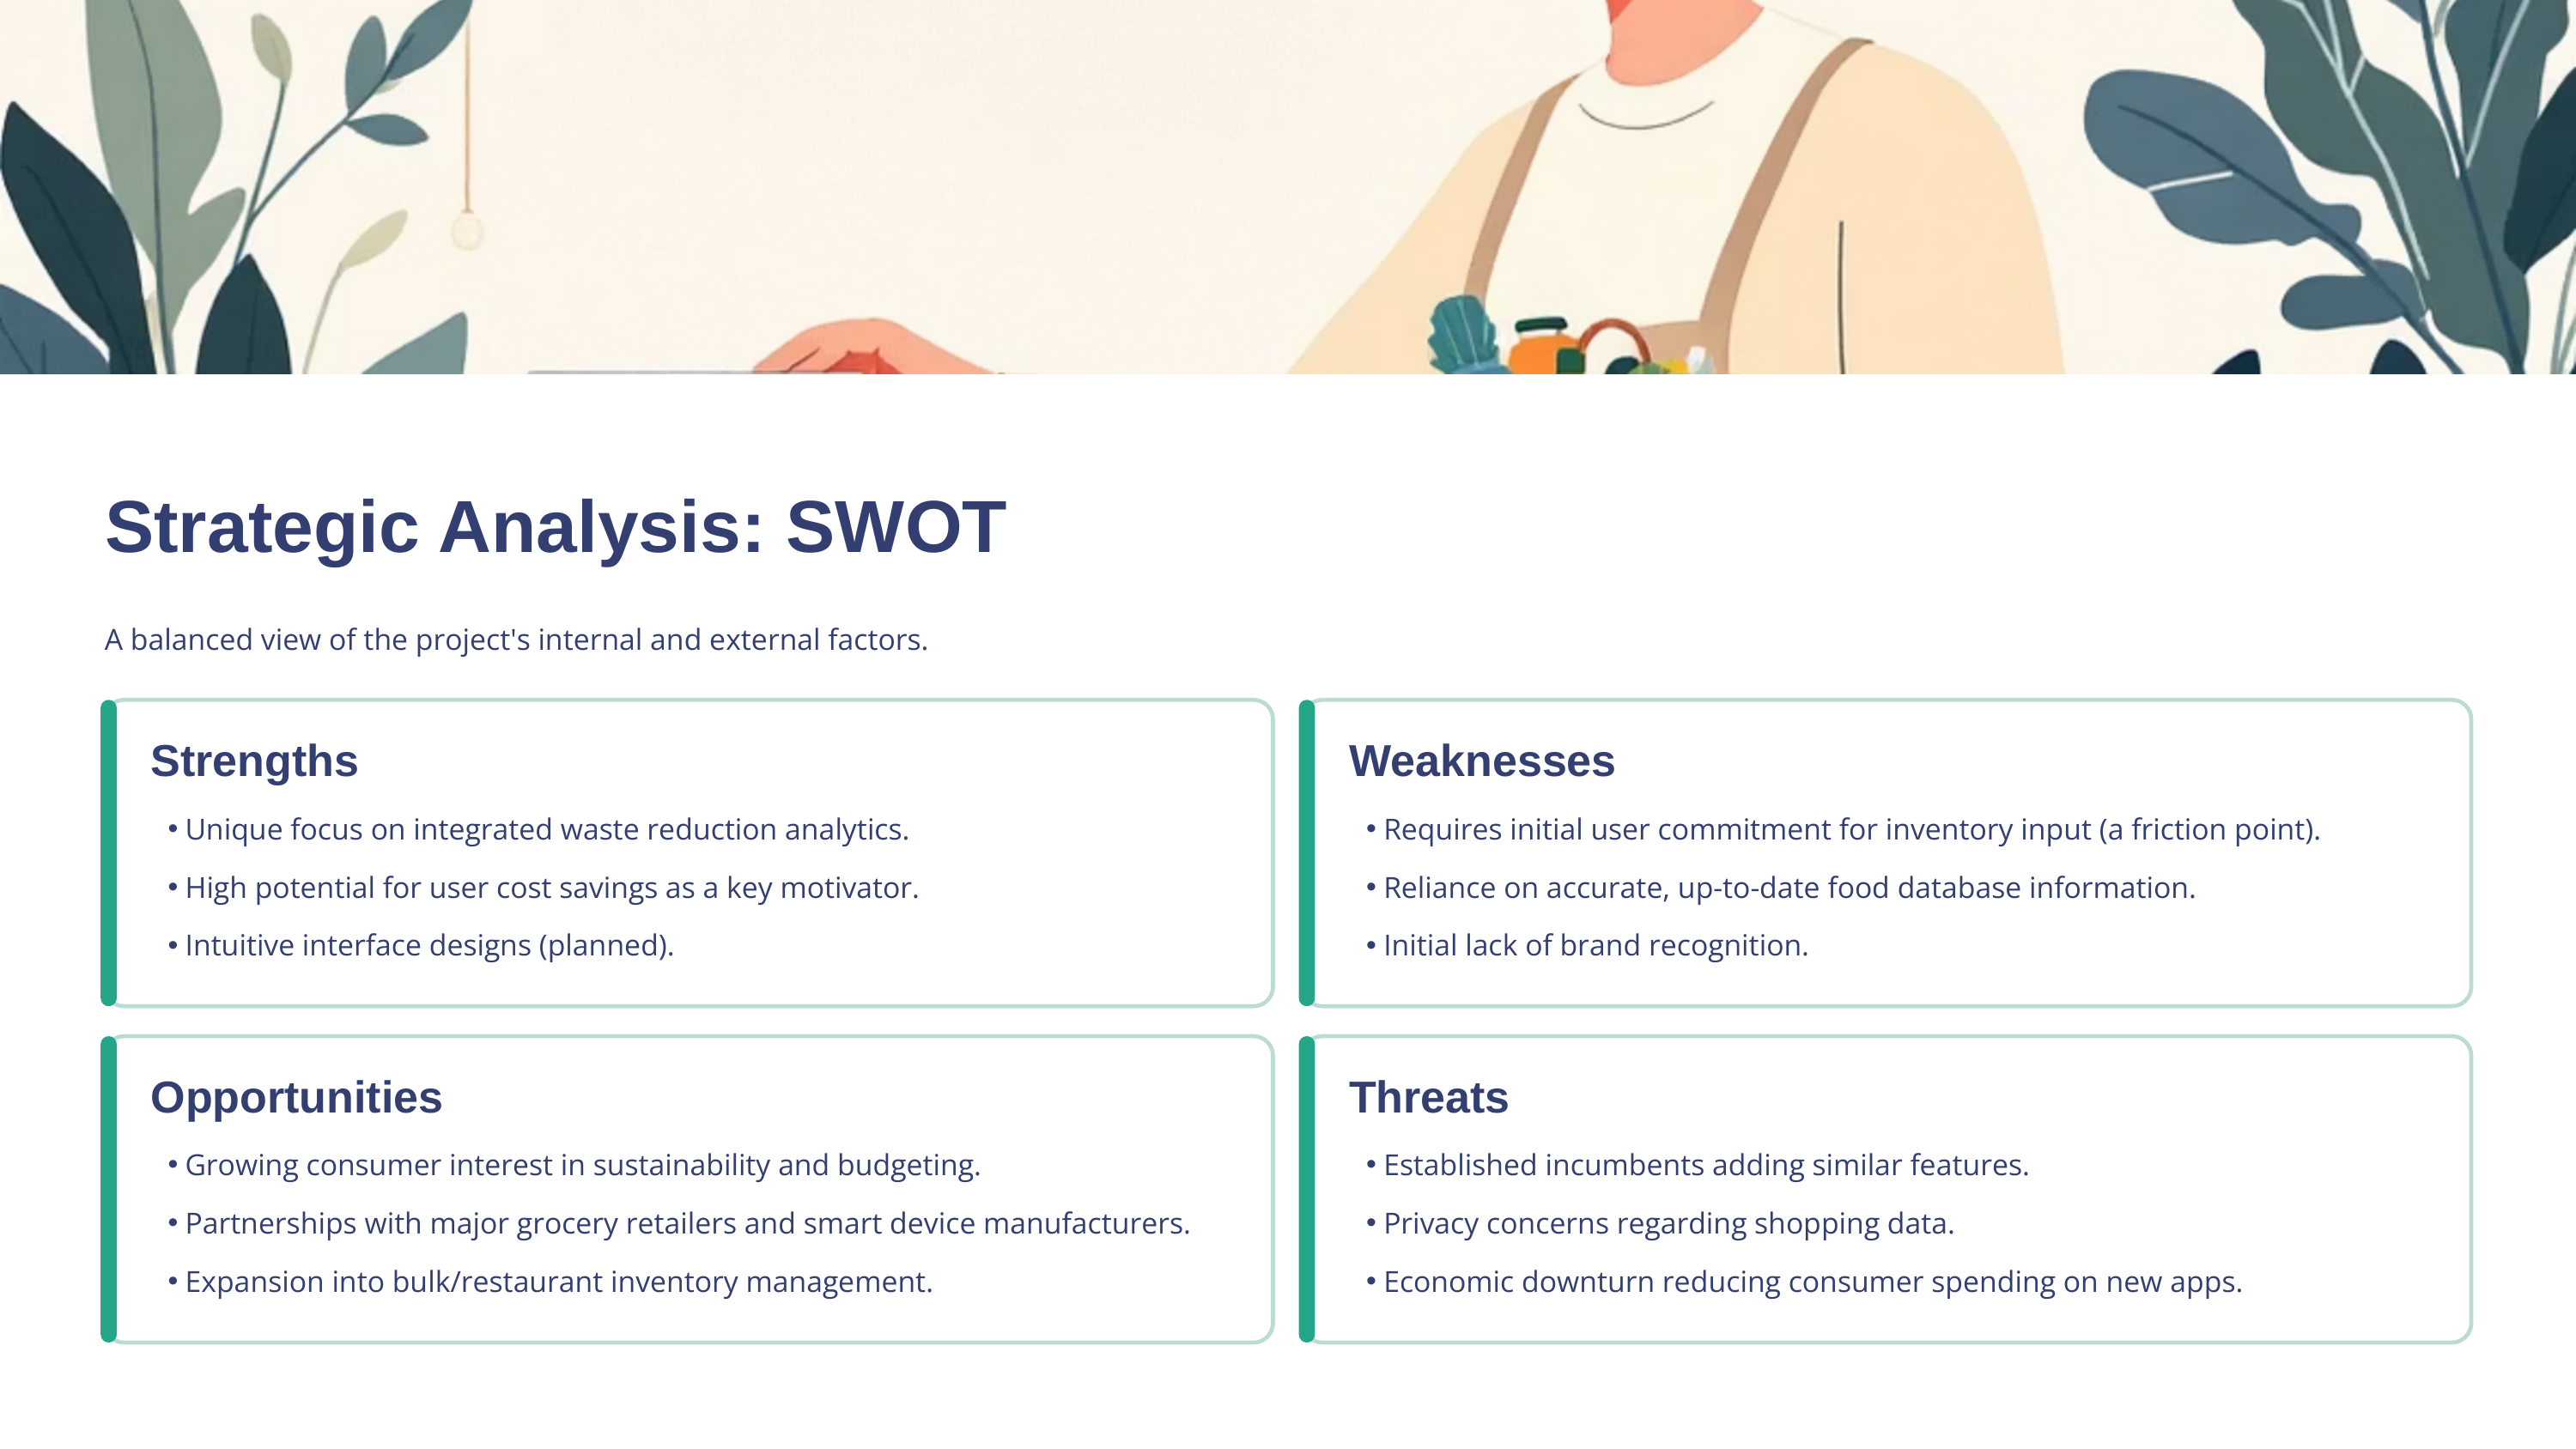

Strategic Analysis: SWOT
A balanced view of the project's internal and external factors.

Strengths
Weaknesses
Unique focus on integrated waste reduction analytics.
Requires initial user commitment for inventory input (a friction point).
High potential for user cost savings as a key motivator.
Reliance on accurate, up-to-date food database information.
Intuitive interface designs (planned).
Initial lack of brand recognition.

Opportunities
Threats
Growing consumer interest in sustainability and budgeting.
Established incumbents adding similar features.
Partnerships with major grocery retailers and smart device manufacturers.
Privacy concerns regarding shopping data.
Expansion into bulk/restaurant inventory management.
Economic downturn reducing consumer spending on new apps.